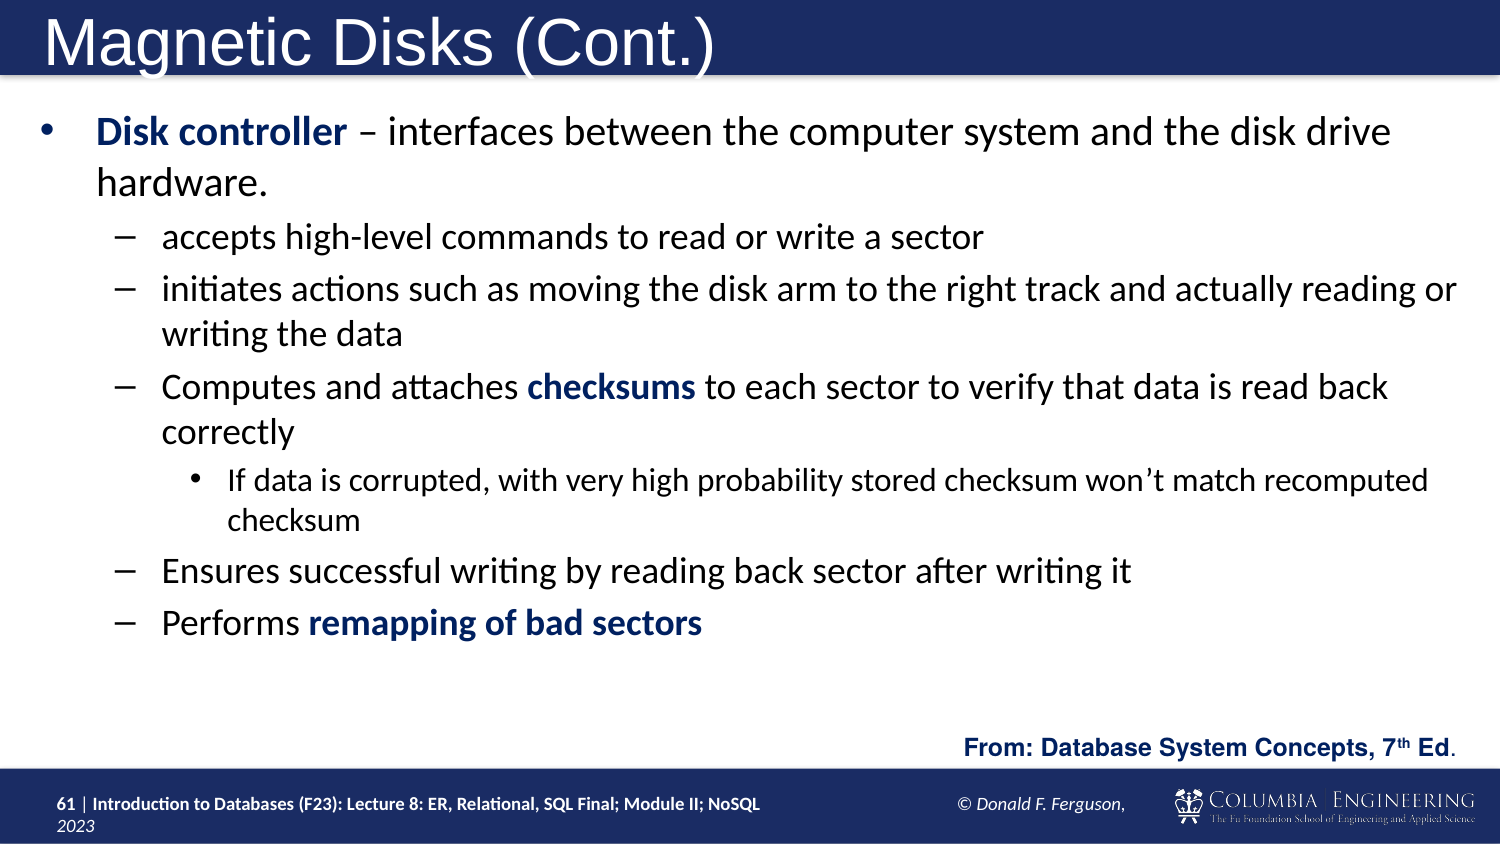

# Magnetic Disks (Cont.)
Disk controller – interfaces between the computer system and the disk drive hardware.
accepts high-level commands to read or write a sector
initiates actions such as moving the disk arm to the right track and actually reading or writing the data
Computes and attaches checksums to each sector to verify that data is read back correctly
If data is corrupted, with very high probability stored checksum won’t match recomputed checksum
Ensures successful writing by reading back sector after writing it
Performs remapping of bad sectors

From: Database System Concepts, 7th Ed.